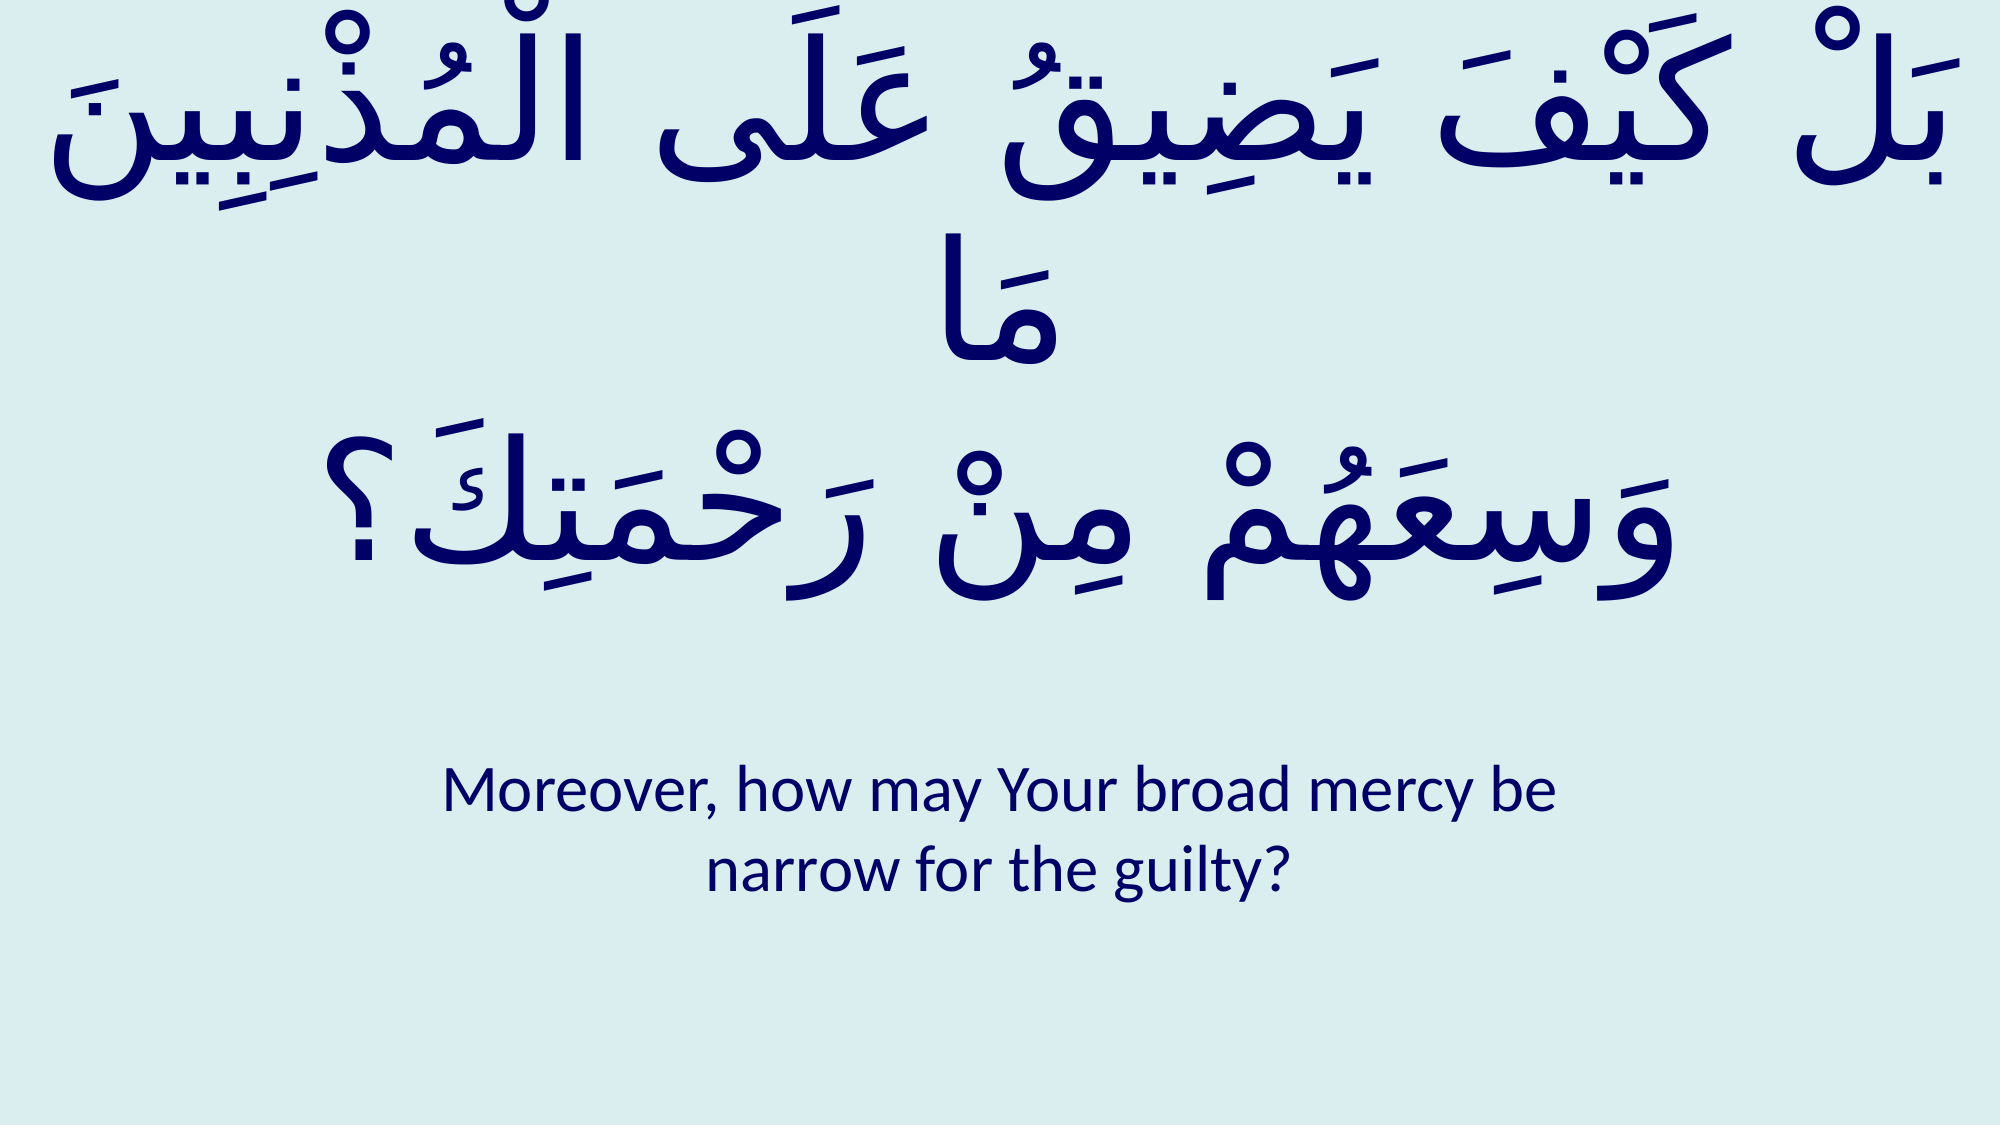

# بَلْ كَيْفَ يَضِيقُ عَلَى الْمُذْنِبِينَ مَا وَسِعَهُمْ مِنْ رَحْمَتِكَ؟
Moreover, how may Your broad mercy be narrow for the guilty?